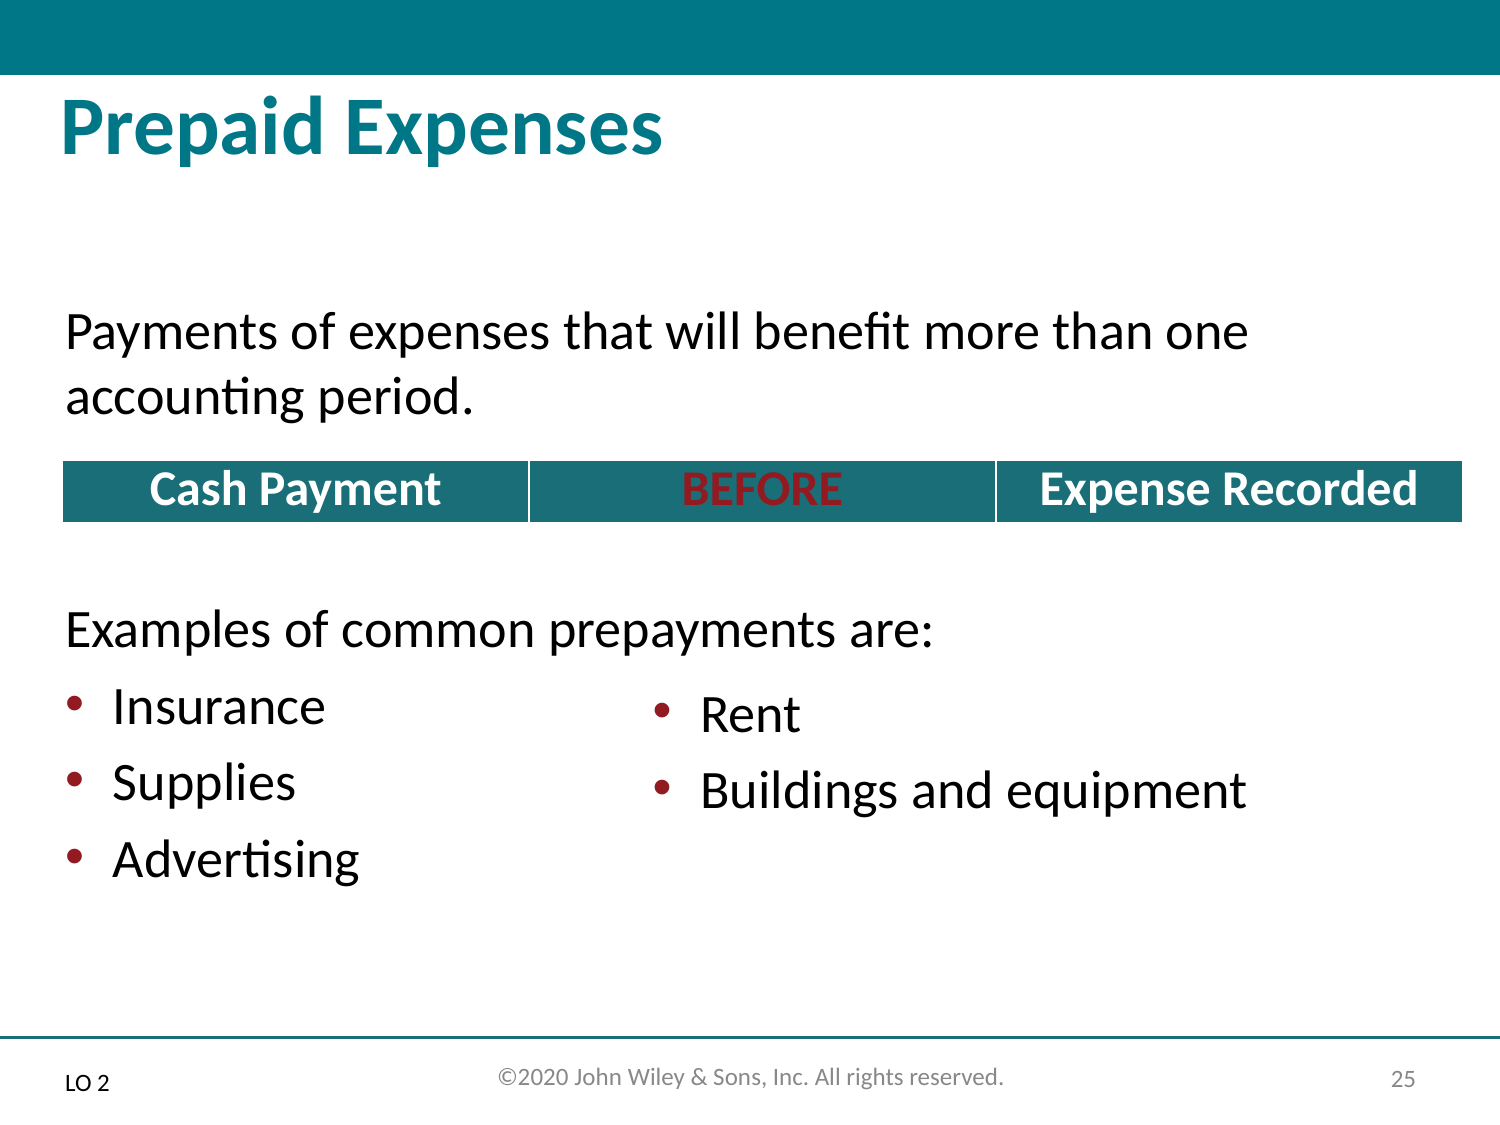

# Prepaid Expenses
Payments of expenses that will benefit more than one accounting period.
| Cash Payment | BEFORE | Expense Recorded |
| --- | --- | --- |
Examples of common prepayments are:
Insurance
Supplies
Advertising
Rent
Buildings and equipment
LO 2